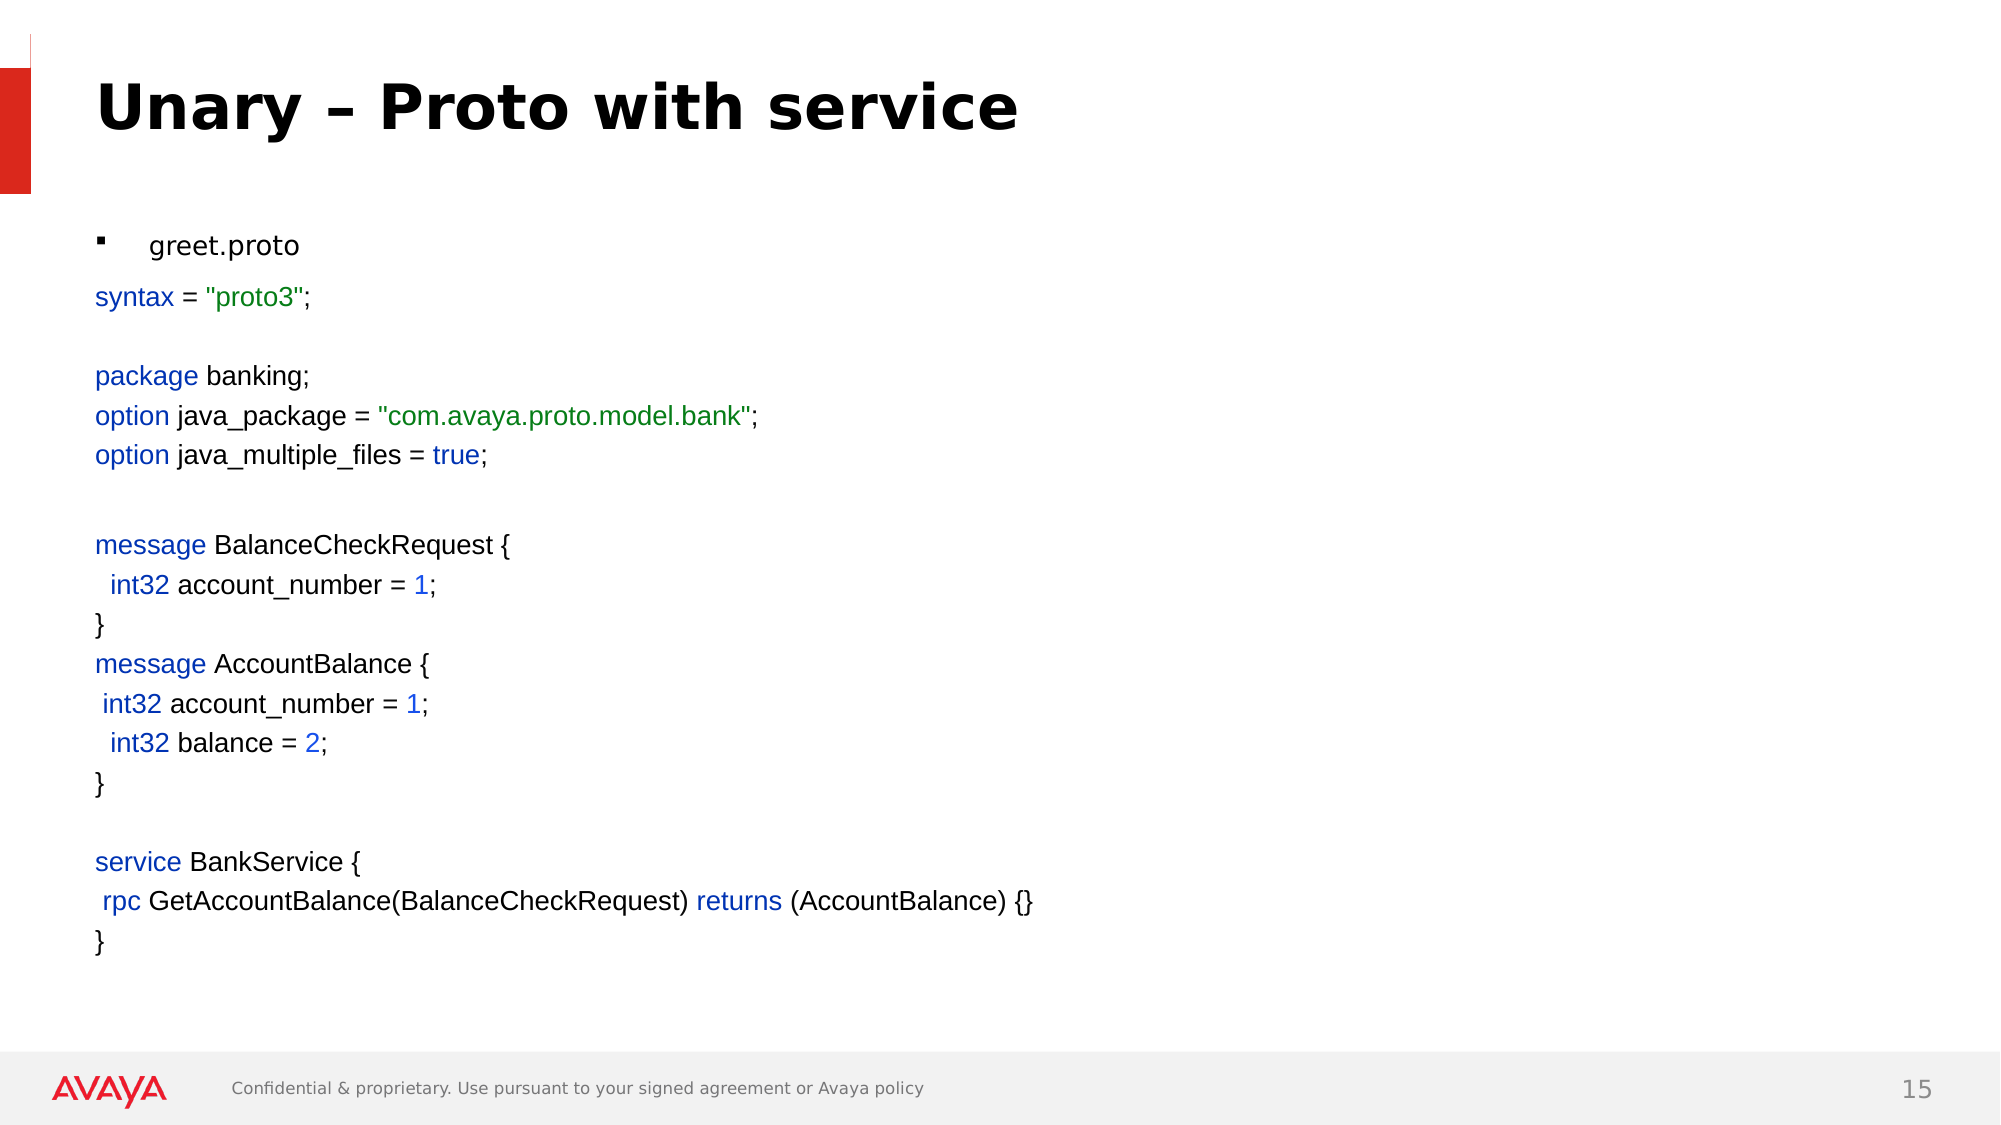

# Unary – Proto with service

greet.proto
syntax = "proto3";
package banking;
option java_package = "com.avaya.proto.model.bank";
option java_multiple_files = true;
message BalanceCheckRequest {
  int32 account_number = 1;
}
message AccountBalance {
 int32 account_number = 1;
  int32 balance = 2;
}
service BankService {
 rpc GetAccountBalance(BalanceCheckRequest) returns (AccountBalance) {}
}